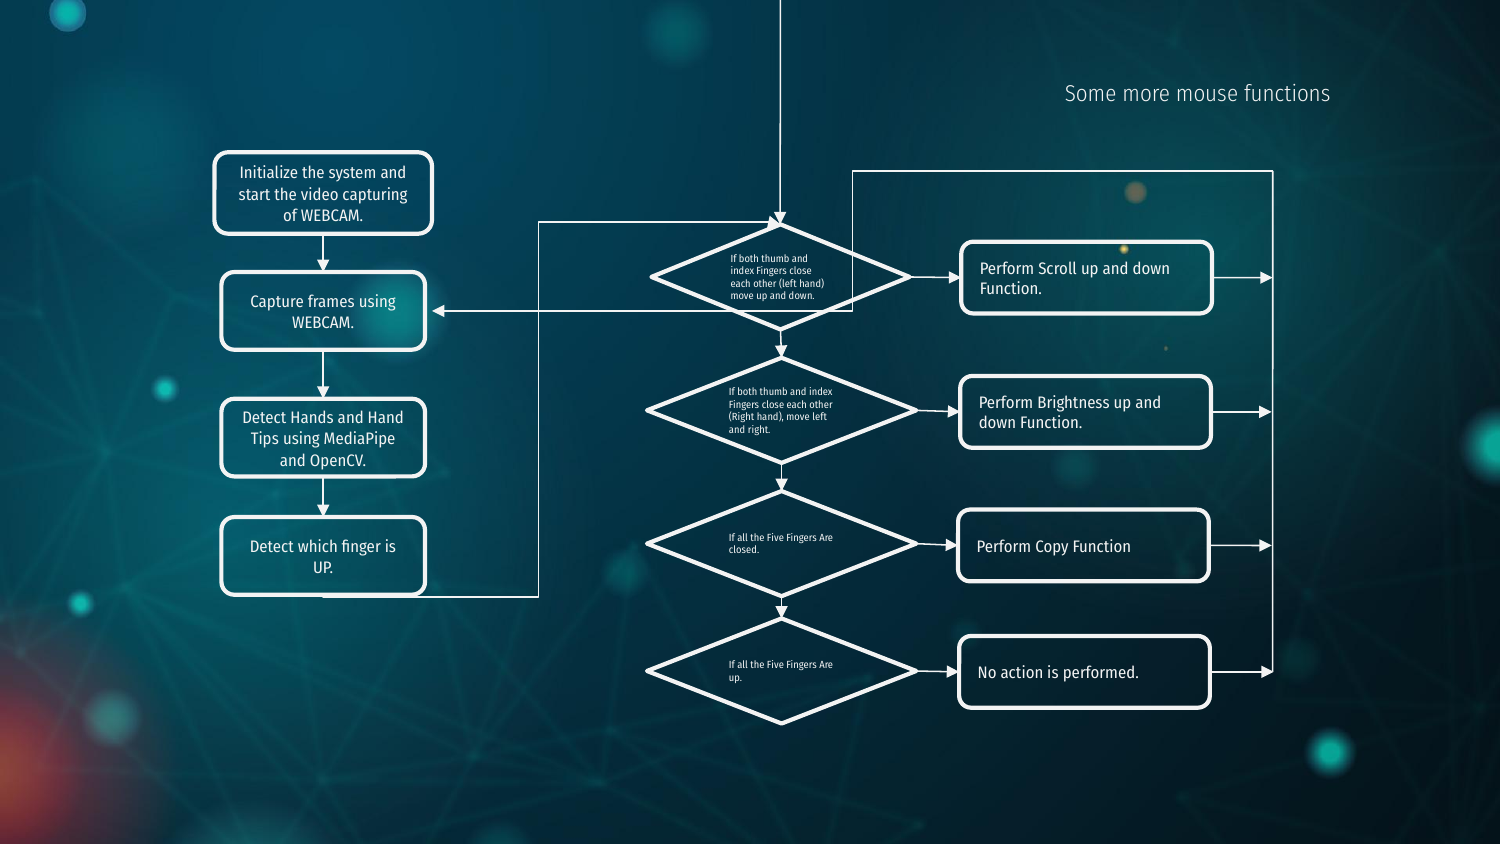

Some more mouse functions
Initialize the system and start the video capturing of WEBCAM.
If both thumb and index Fingers close each other (left hand) move up and down.
Perform Scroll up and down Function.
Capture frames using WEBCAM.
If both thumb and index Fingers close each other (Right hand), move left and right.
Perform Brightness up and down Function.
Detect Hands and Hand Tips using MediaPipe and OpenCV.
If all the Five Fingers Are closed.
Perform Copy Function
Detect which finger is UP.
If all the Five Fingers Are up.
No action is performed.